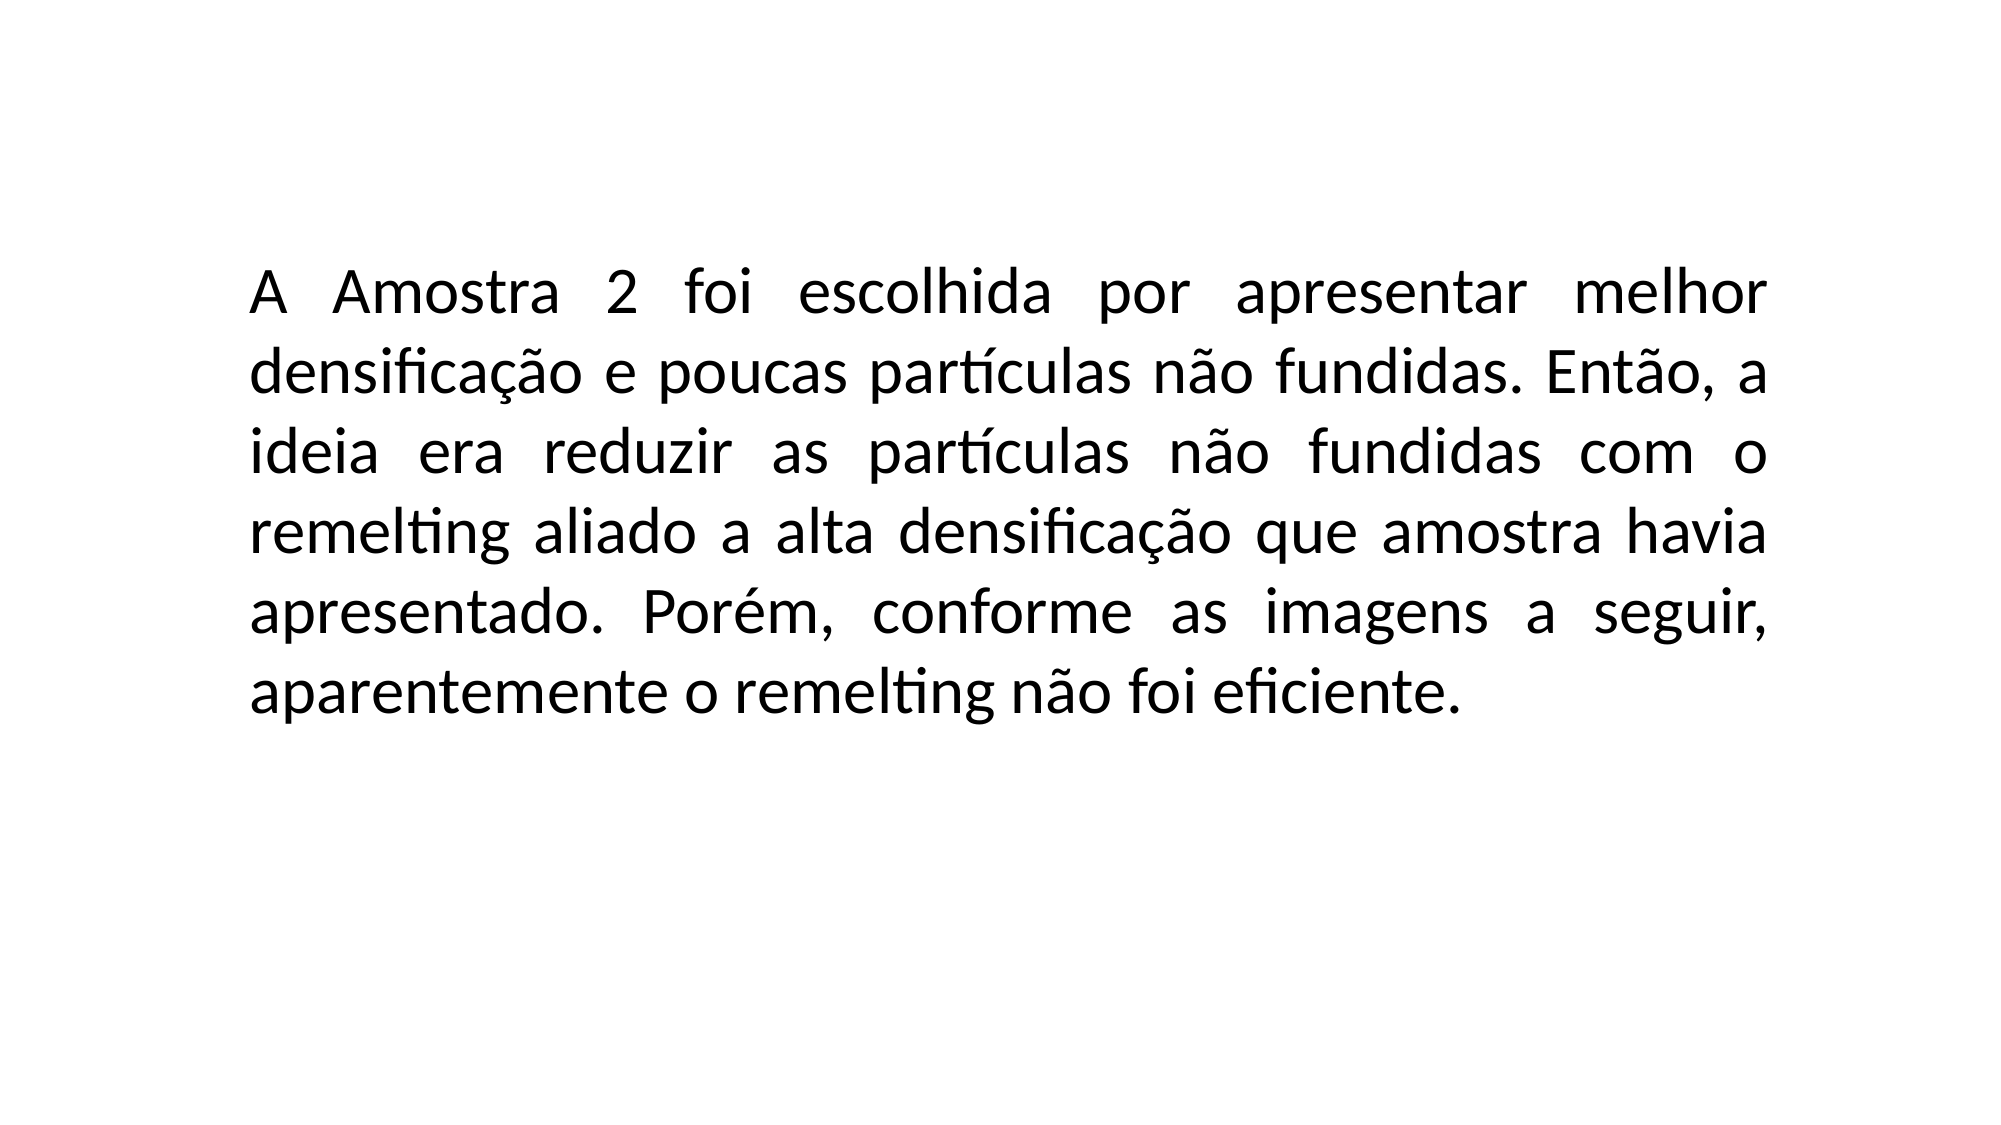

A Amostra 2 foi escolhida por apresentar melhor densificação e poucas partículas não fundidas. Então, a ideia era reduzir as partículas não fundidas com o remelting aliado a alta densificação que amostra havia apresentado. Porém, conforme as imagens a seguir, aparentemente o remelting não foi eficiente.